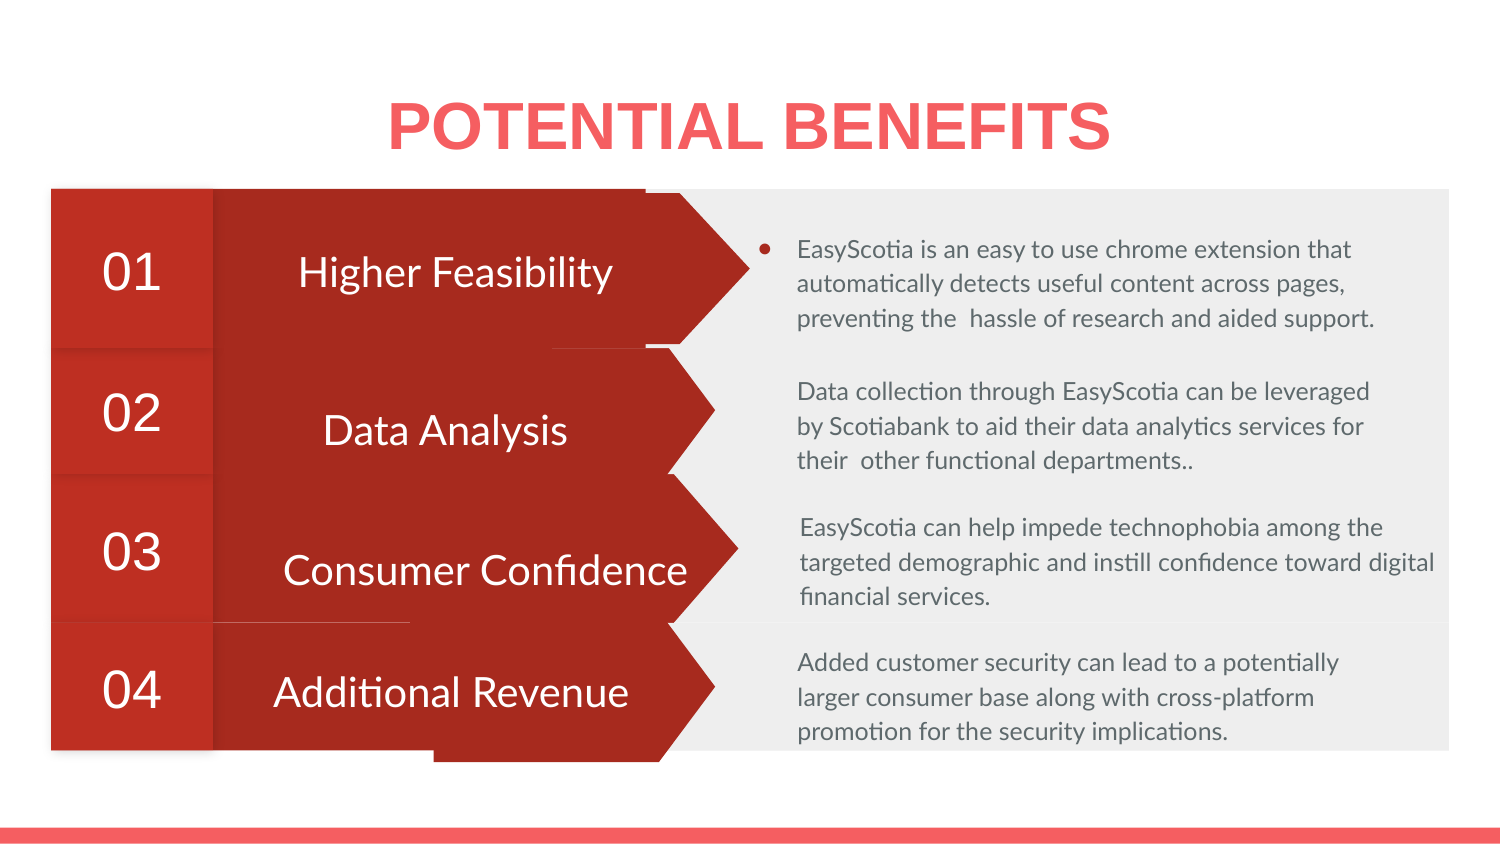

# POTENTIAL BENEFITS

01

Higher Feasibility

EasyScotia is an easy to use chrome extension that automatically detects useful content across pages, preventing the  hassle of research and aided support.

02

Data collection through EasyScotia can be leveraged by Scotiabank to aid their data analytics services for their  other functional departments..
Data Analysis

03

EasyScotia can help impede technophobia among the targeted demographic and instill confidence toward digital financial services.
Consumer Confidence

04

Additional Revenue
Added customer security can lead to a potentially larger consumer base along with cross-platform promotion for the security implications.